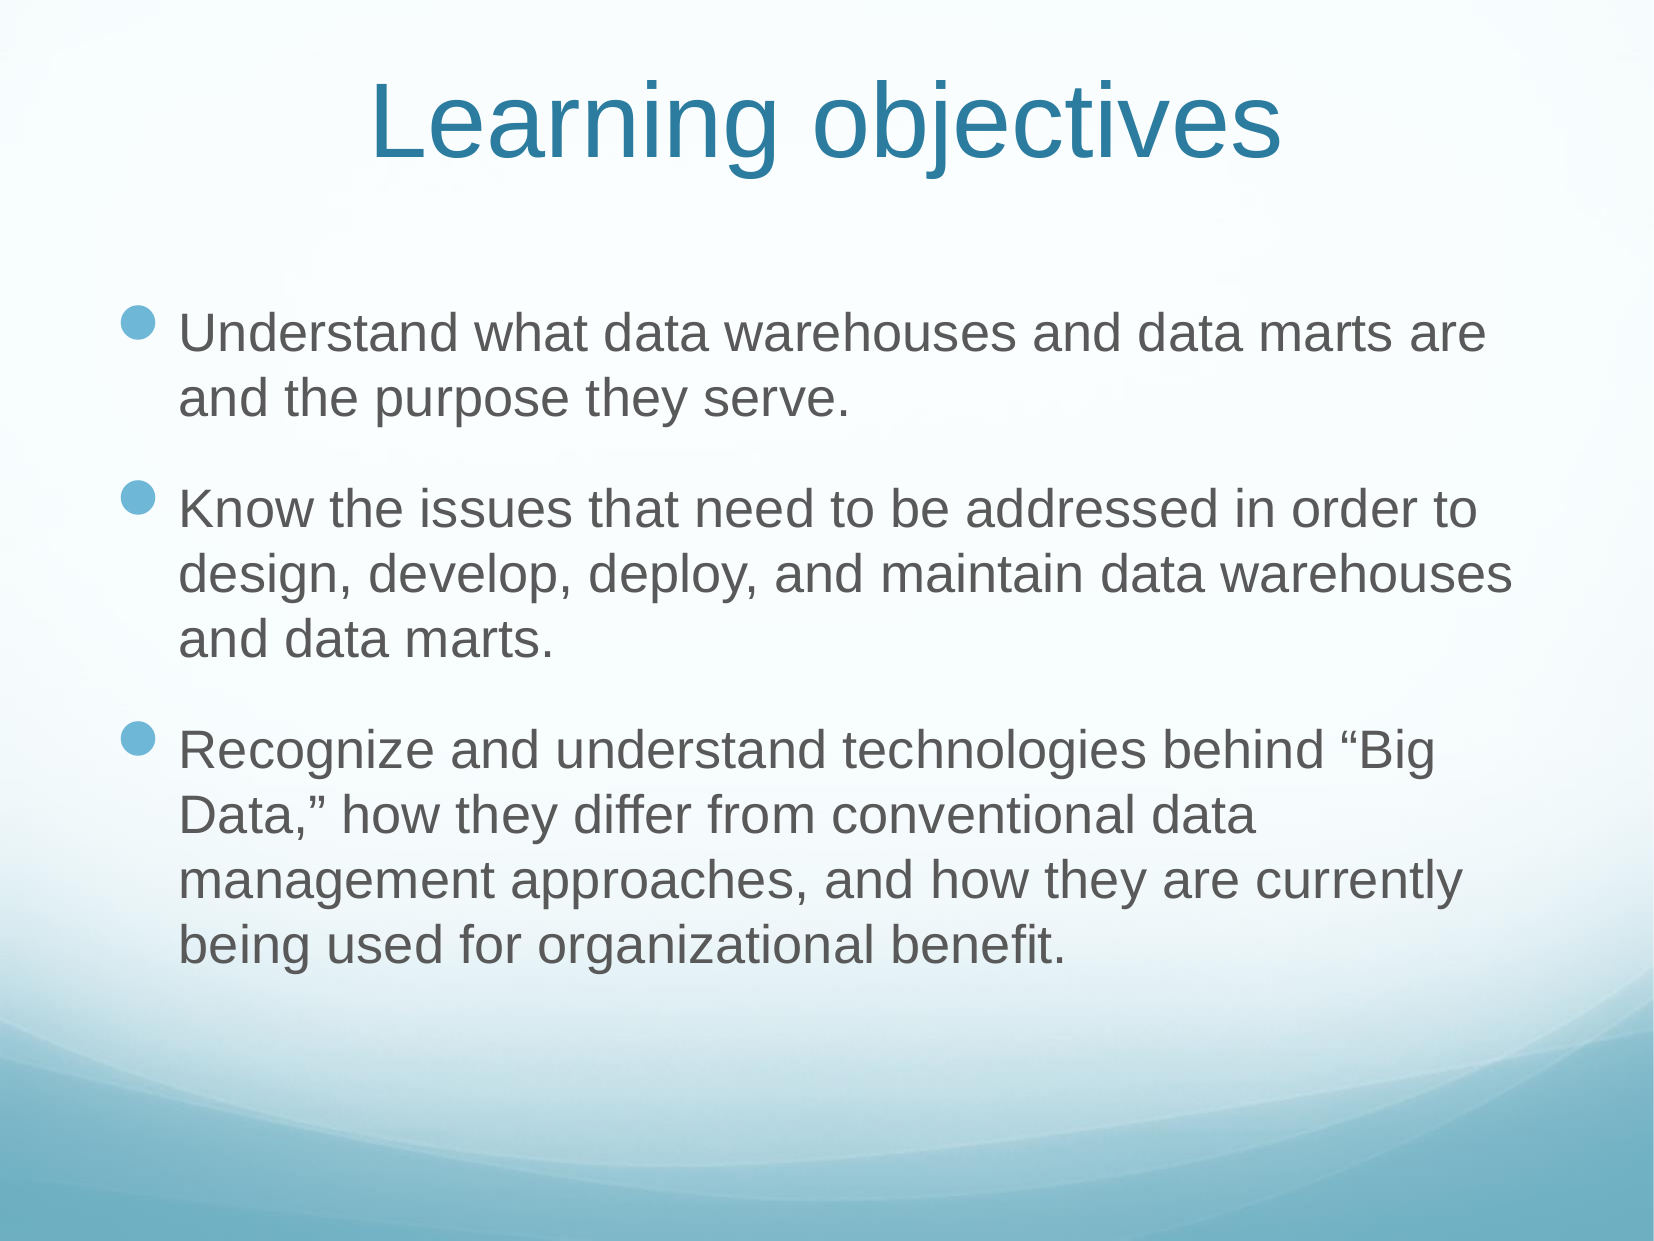

# Learning objectives
Understand what data warehouses and data marts are and the purpose they serve.
Know the issues that need to be addressed in order to design, develop, deploy, and maintain data warehouses and data marts.
Recognize and understand technologies behind “Big Data,” how they differ from conventional data management approaches, and how they are currently being used for organizational benefit.